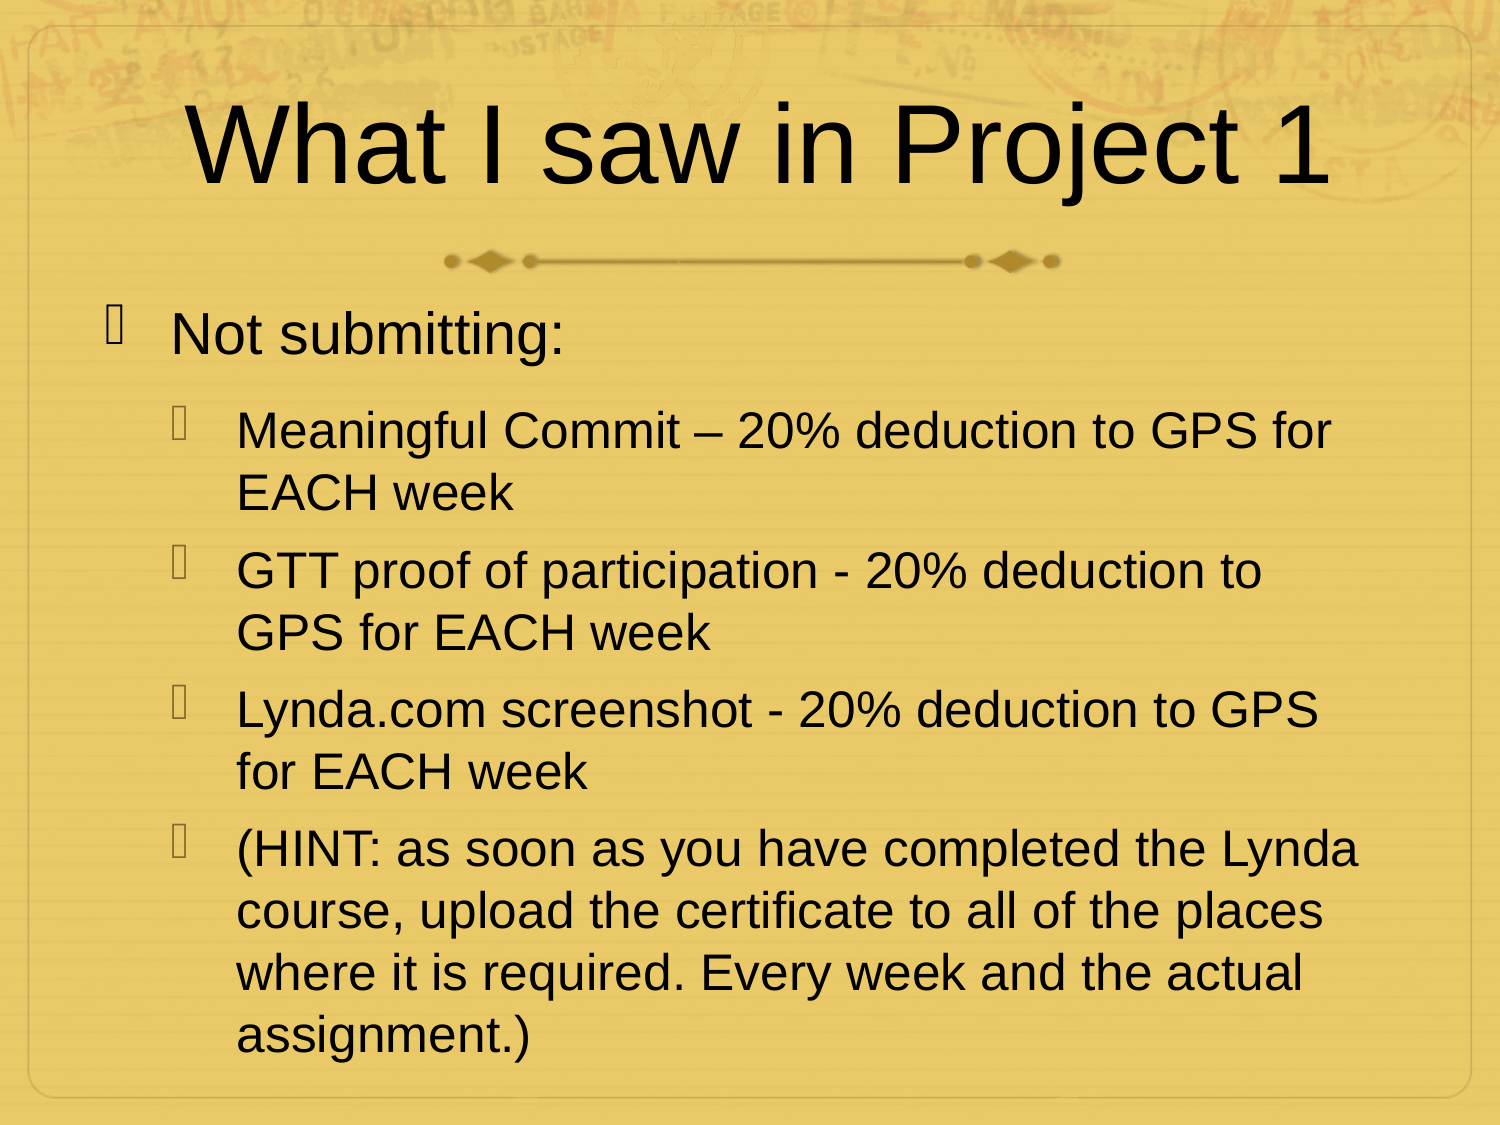

# What I saw in Project 1
Not submitting:
Meaningful Commit – 20% deduction to GPS for EACH week
GTT proof of participation - 20% deduction to GPS for EACH week
Lynda.com screenshot - 20% deduction to GPS for EACH week
(HINT: as soon as you have completed the Lynda course, upload the certificate to all of the places where it is required. Every week and the actual assignment.)